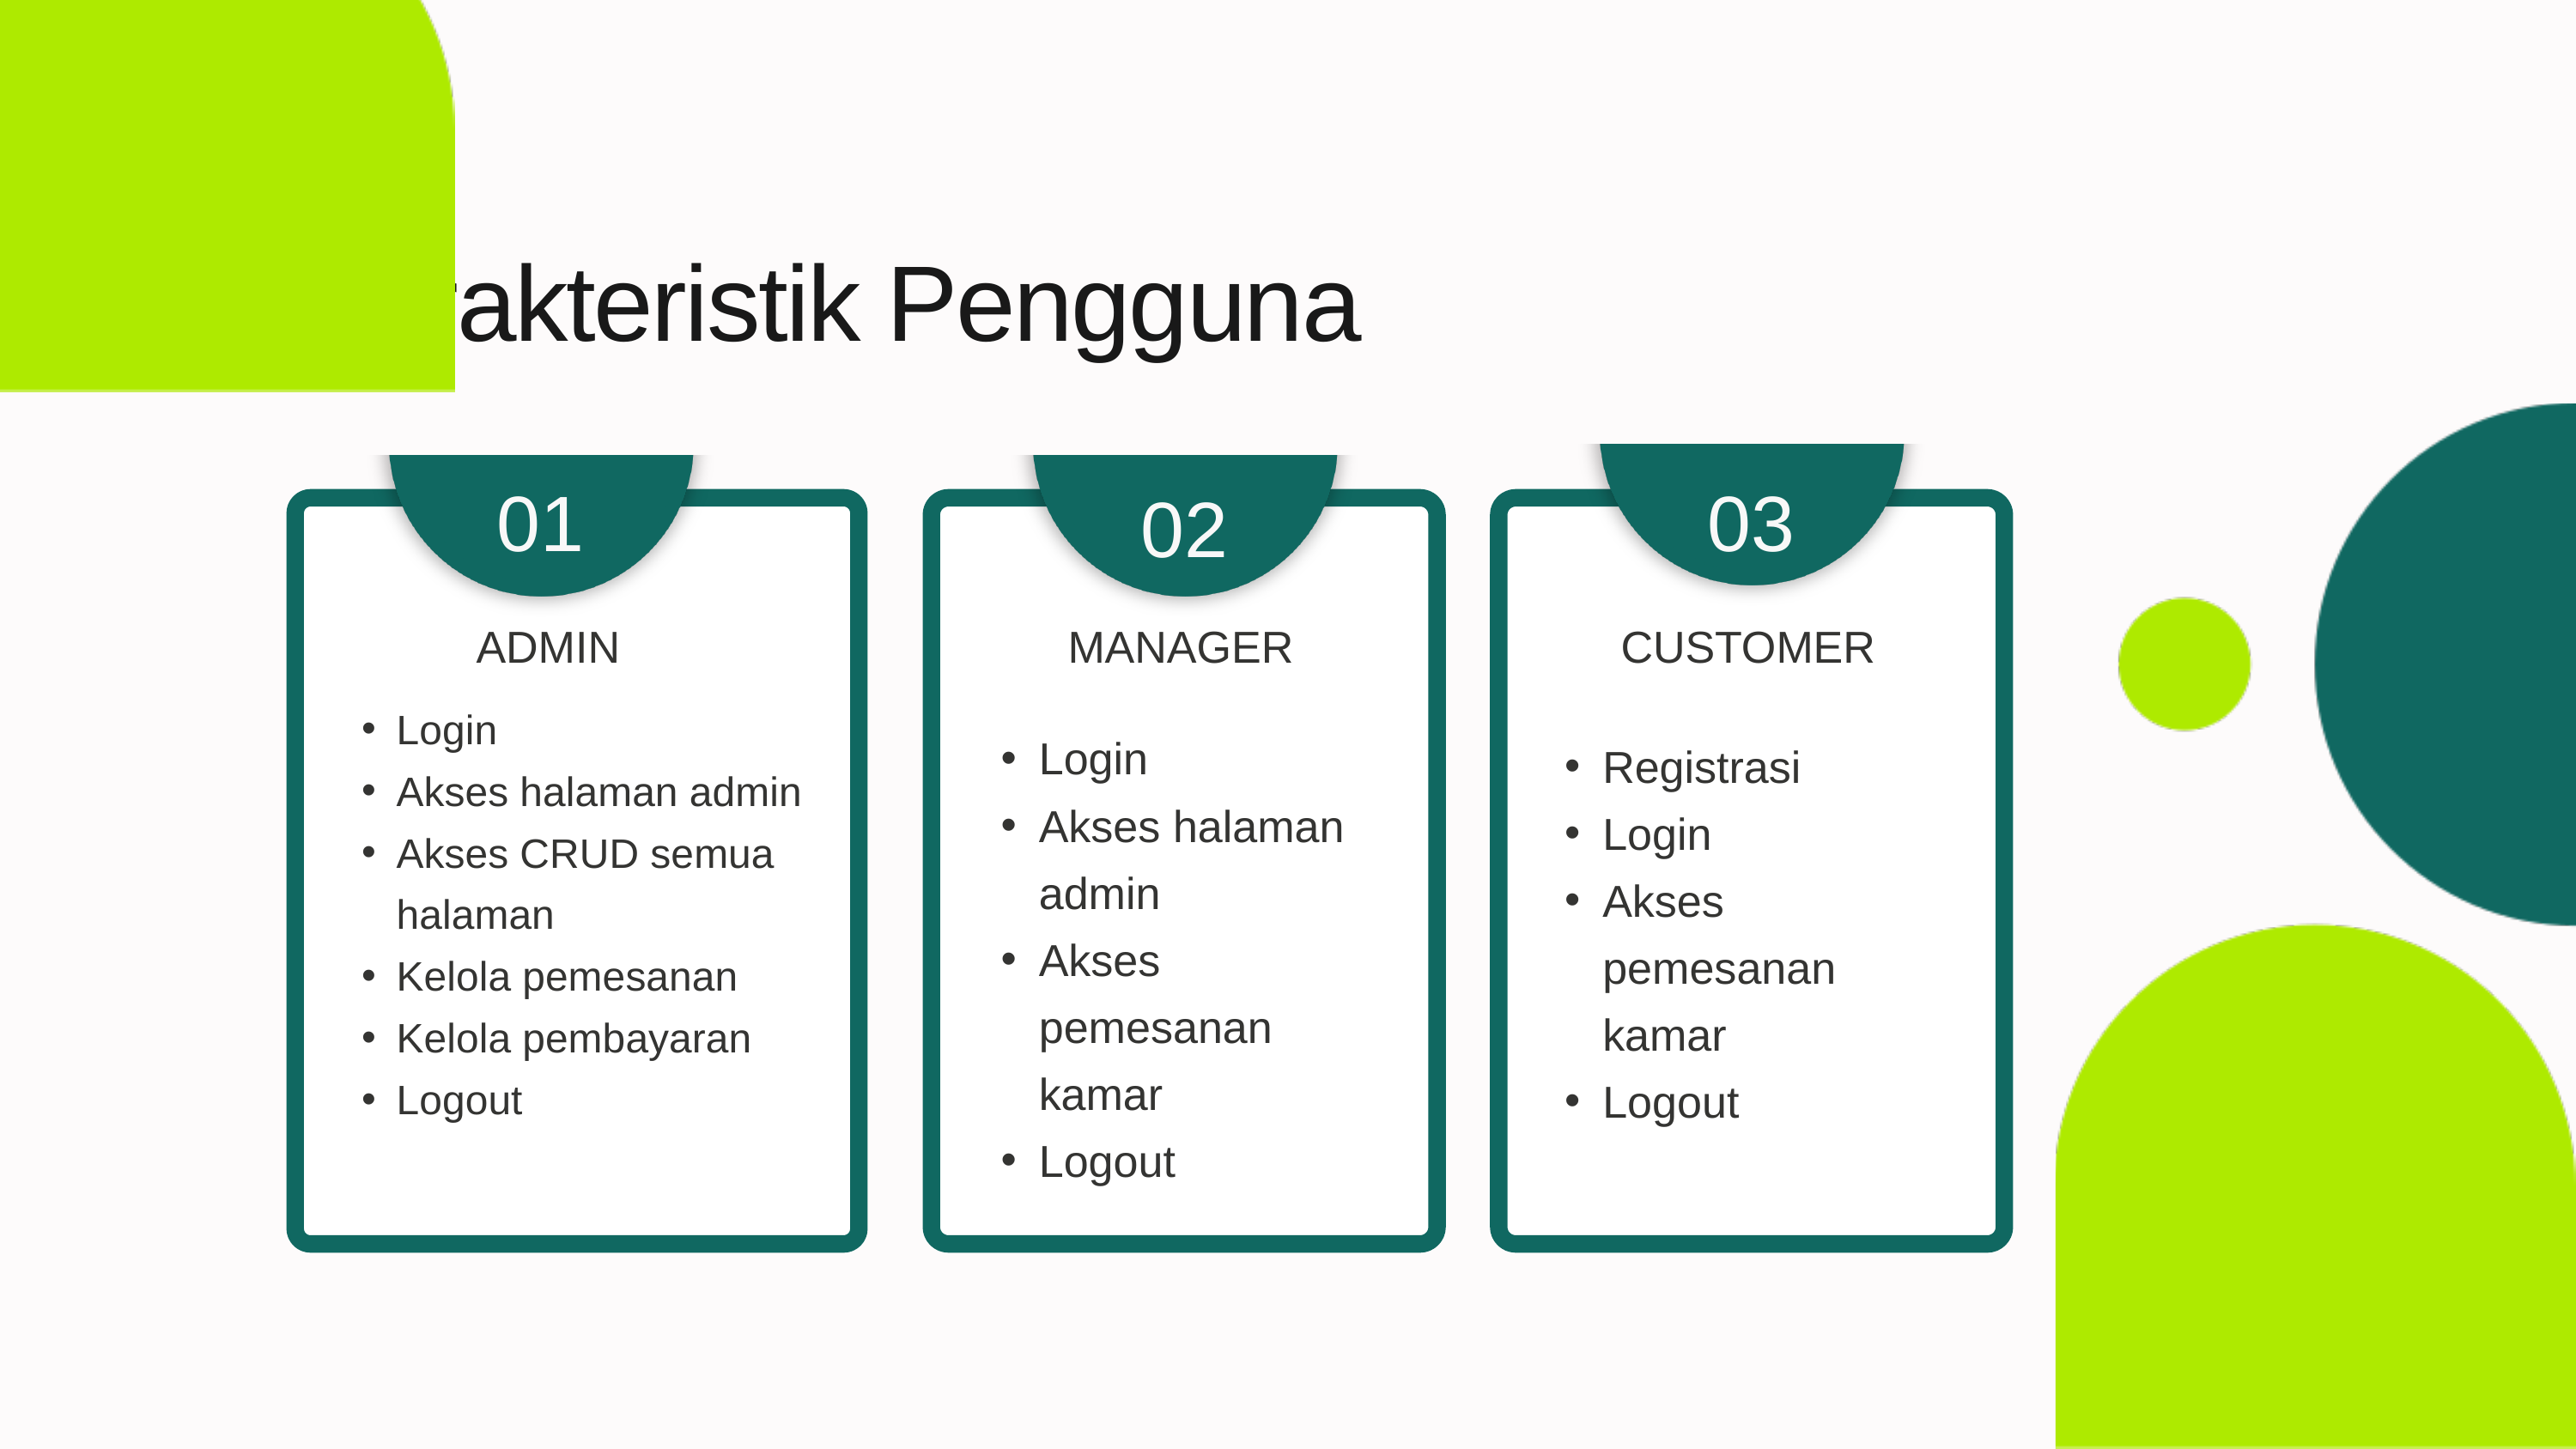

Karakteristik Pengguna

01
03
02

ADMIN
MANAGER
CUSTOMER
Login
Akses halaman admin
Akses CRUD semua halaman
Kelola pemesanan
Kelola pembayaran
Logout
Login
Akses halaman admin
Akses pemesanan kamar
Logout
Registrasi
Login
Akses pemesanan kamar
Logout